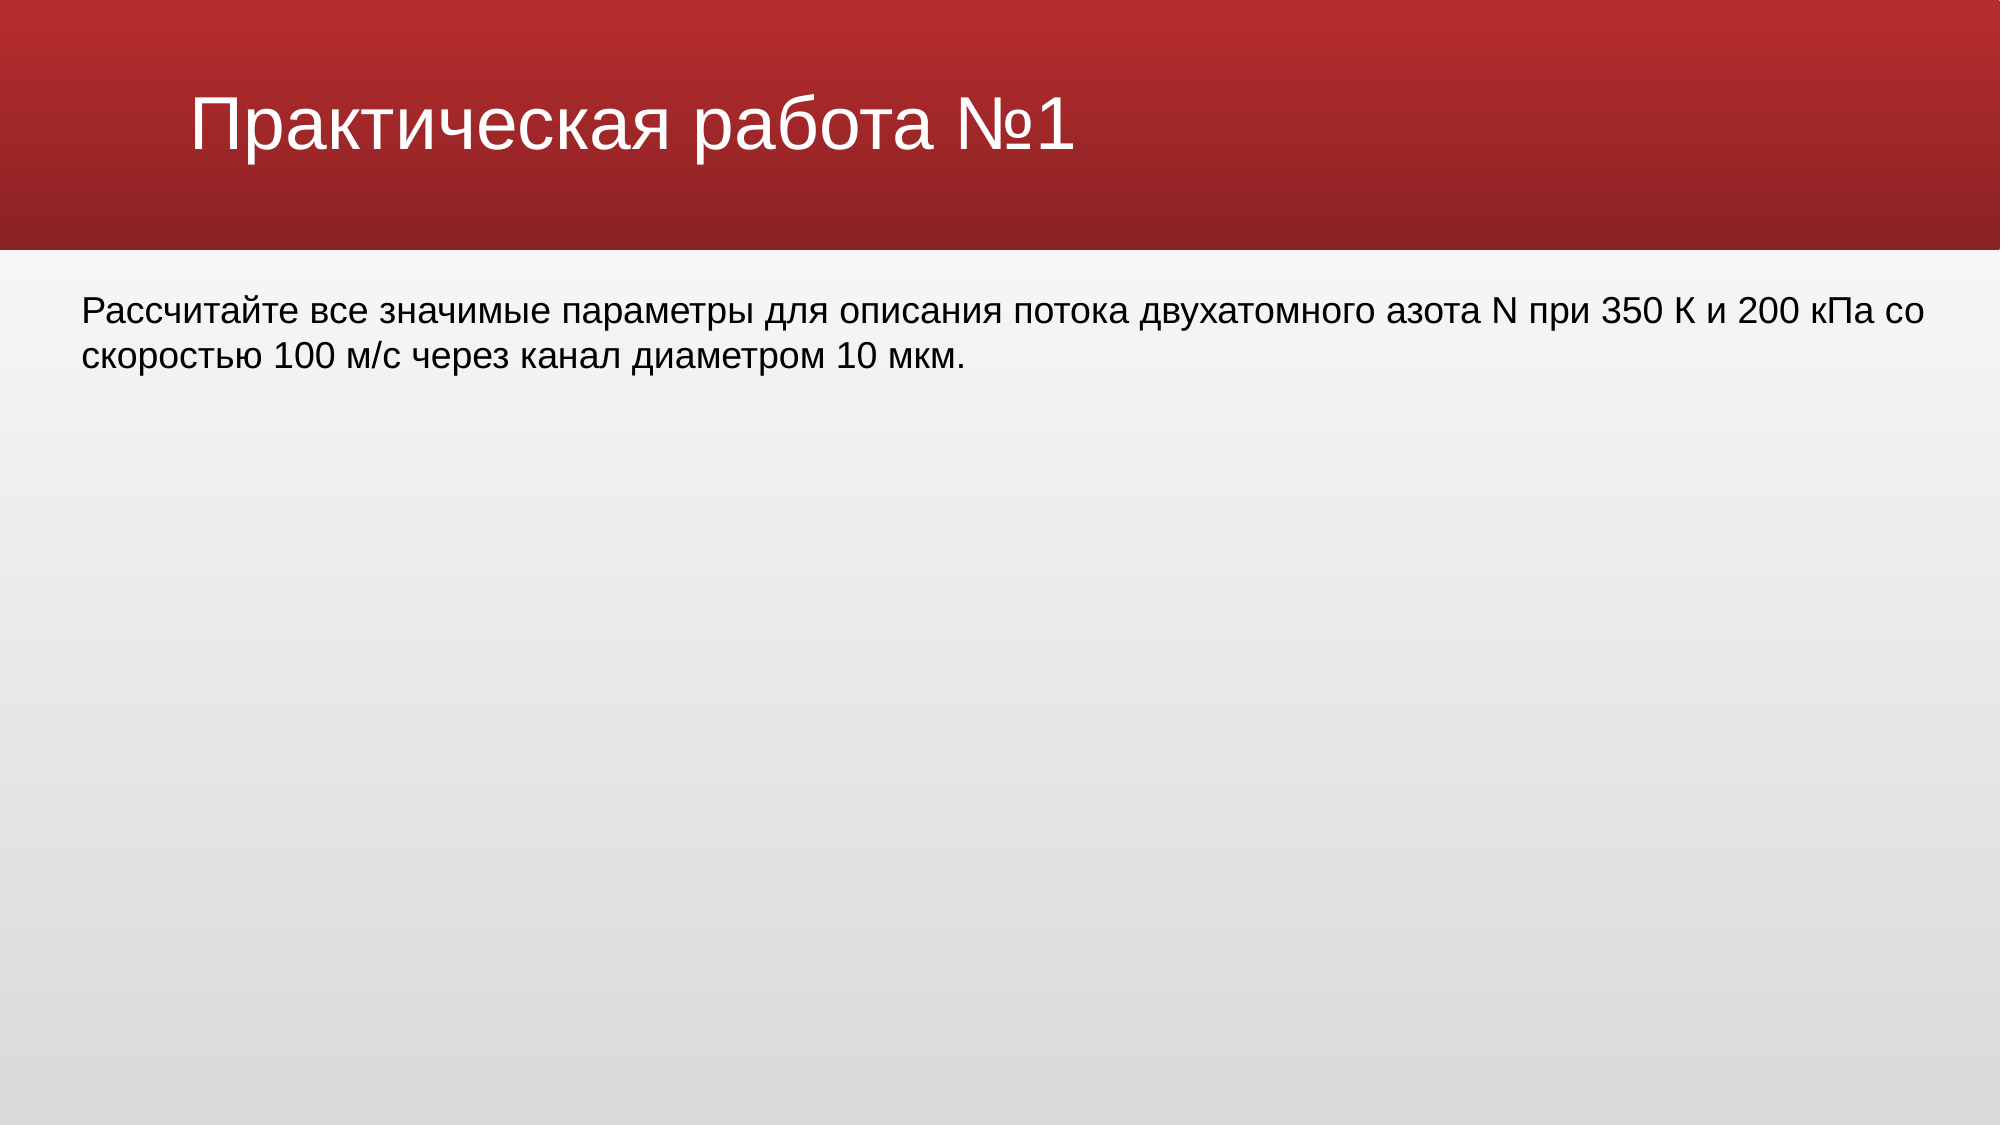

# Практическая работа №1
Рассчитайте все значимые параметры для описания потока двухатомного азота N при 350 К и 200 кПа со скоростью 100 м/с через канал диаметром 10 мкм.